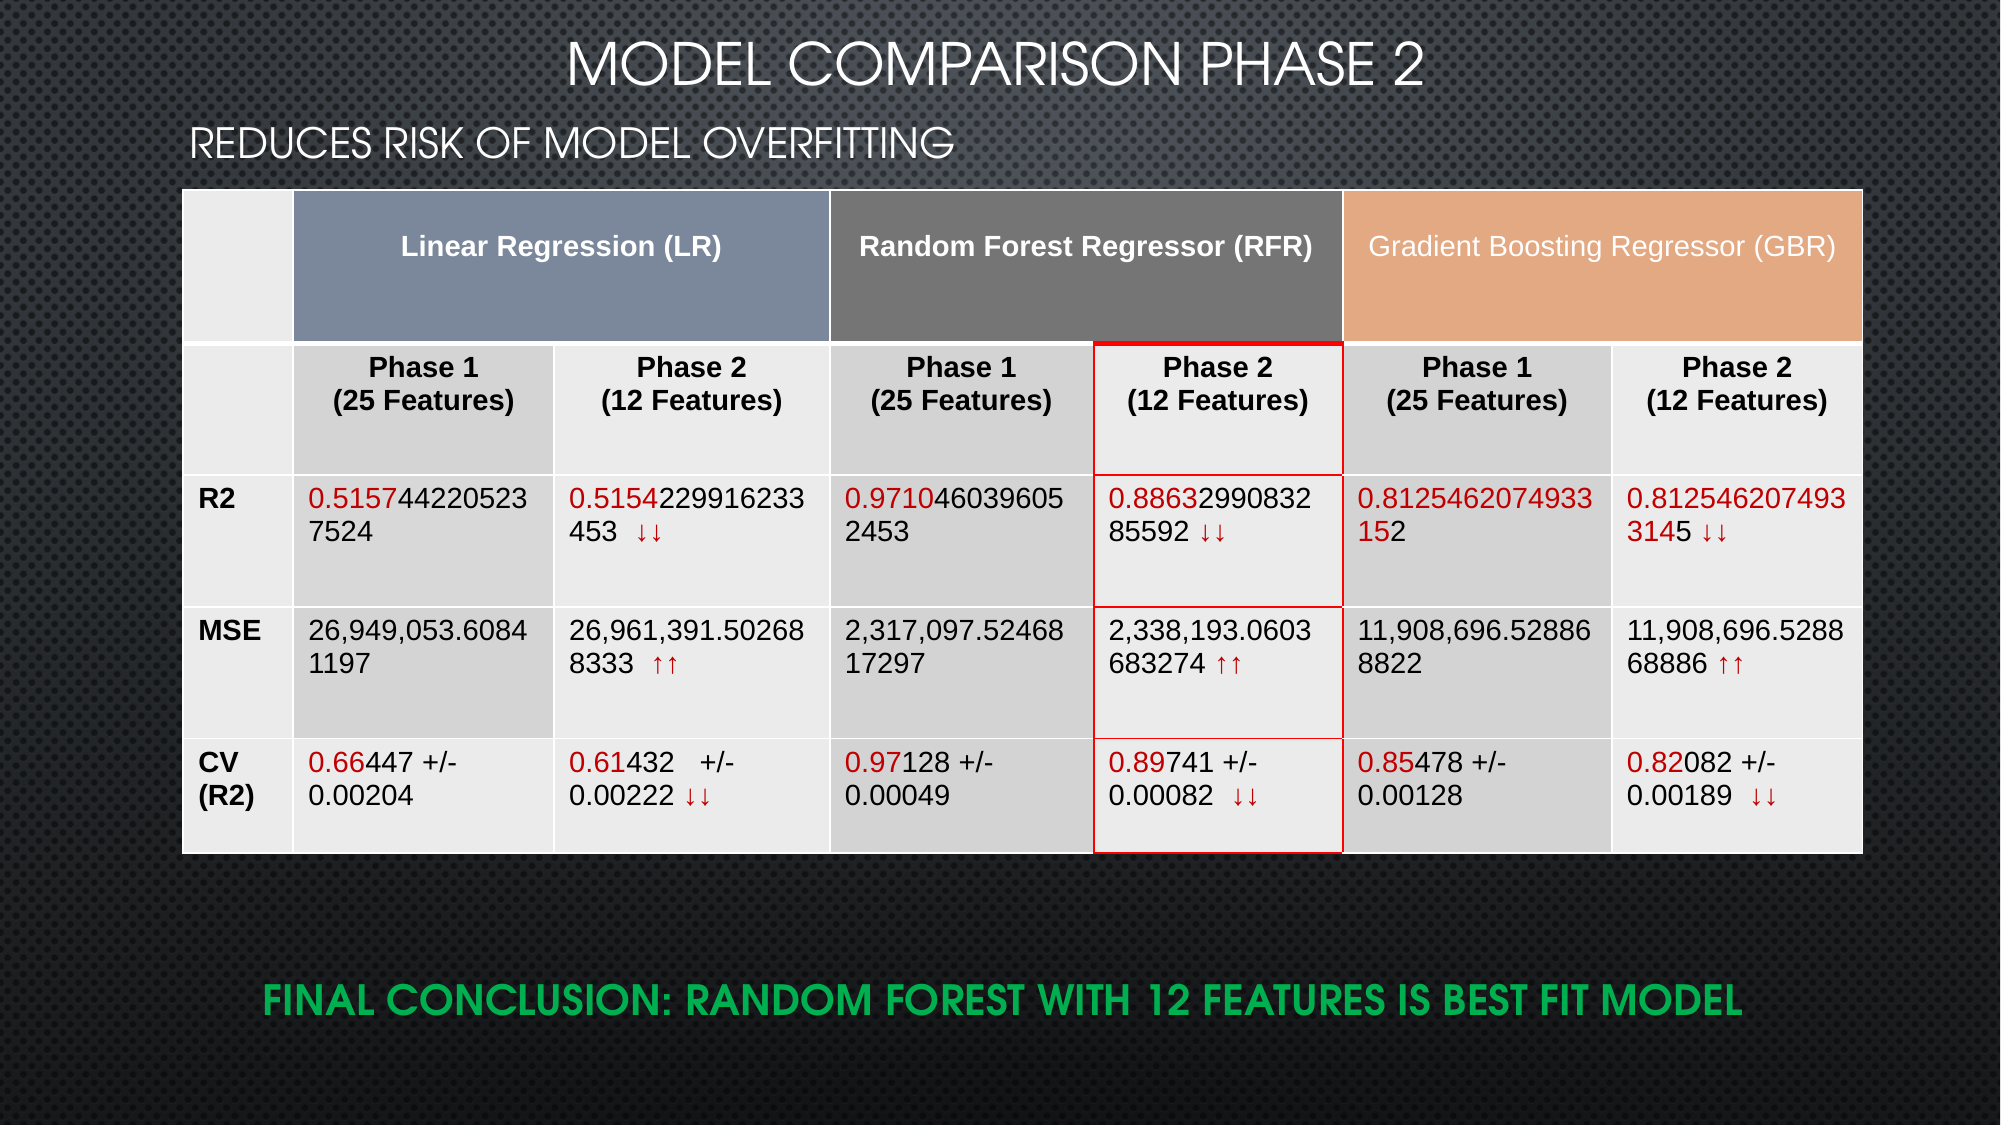

# MODEL COMPARISON PHASE 2
Reduces risk of model overfitting
|  | Linear Regression (LR) |  | Random Forest Regressor (RFR) |  | Gradient Boosting Regressor (GBR) |  |
| --- | --- | --- | --- | --- | --- | --- |
|  | Phase 1 (25 Features) | Phase 2 (12 Features) | Phase 1 (25 Features) | Phase 2 (12 Features) | Phase 1 (25 Features) | Phase 2 (12 Features) |
| R2 | 0.5157442205237524 | 0.5154229916233453 ↓↓ | 0.9710460396052453 | 0.8863299083285592 ↓↓ | 0.8125462074933152 | 0.8125462074933145 ↓↓ |
| MSE | 26,949,053.60841197 | 26,961,391.502688333 ↑↑ | 2,317,097.5246817297 | 2,338,193.0603683274 ↑↑ | 11,908,696.528868822 | 11,908,696.528868886 ↑↑ |
| CV (R2) | 0.66447 +/- 0.00204 | 0.61432 +/- 0.00222 ↓↓ | 0.97128 +/- 0.00049 | 0.89741 +/- 0.00082 ↓↓ | 0.85478 +/- 0.00128 | 0.82082 +/- 0.00189 ↓↓ |
FINAL CONCLUSION: RANDOM FOREST WITH 12 FEATURES IS BEST FIT MODEL